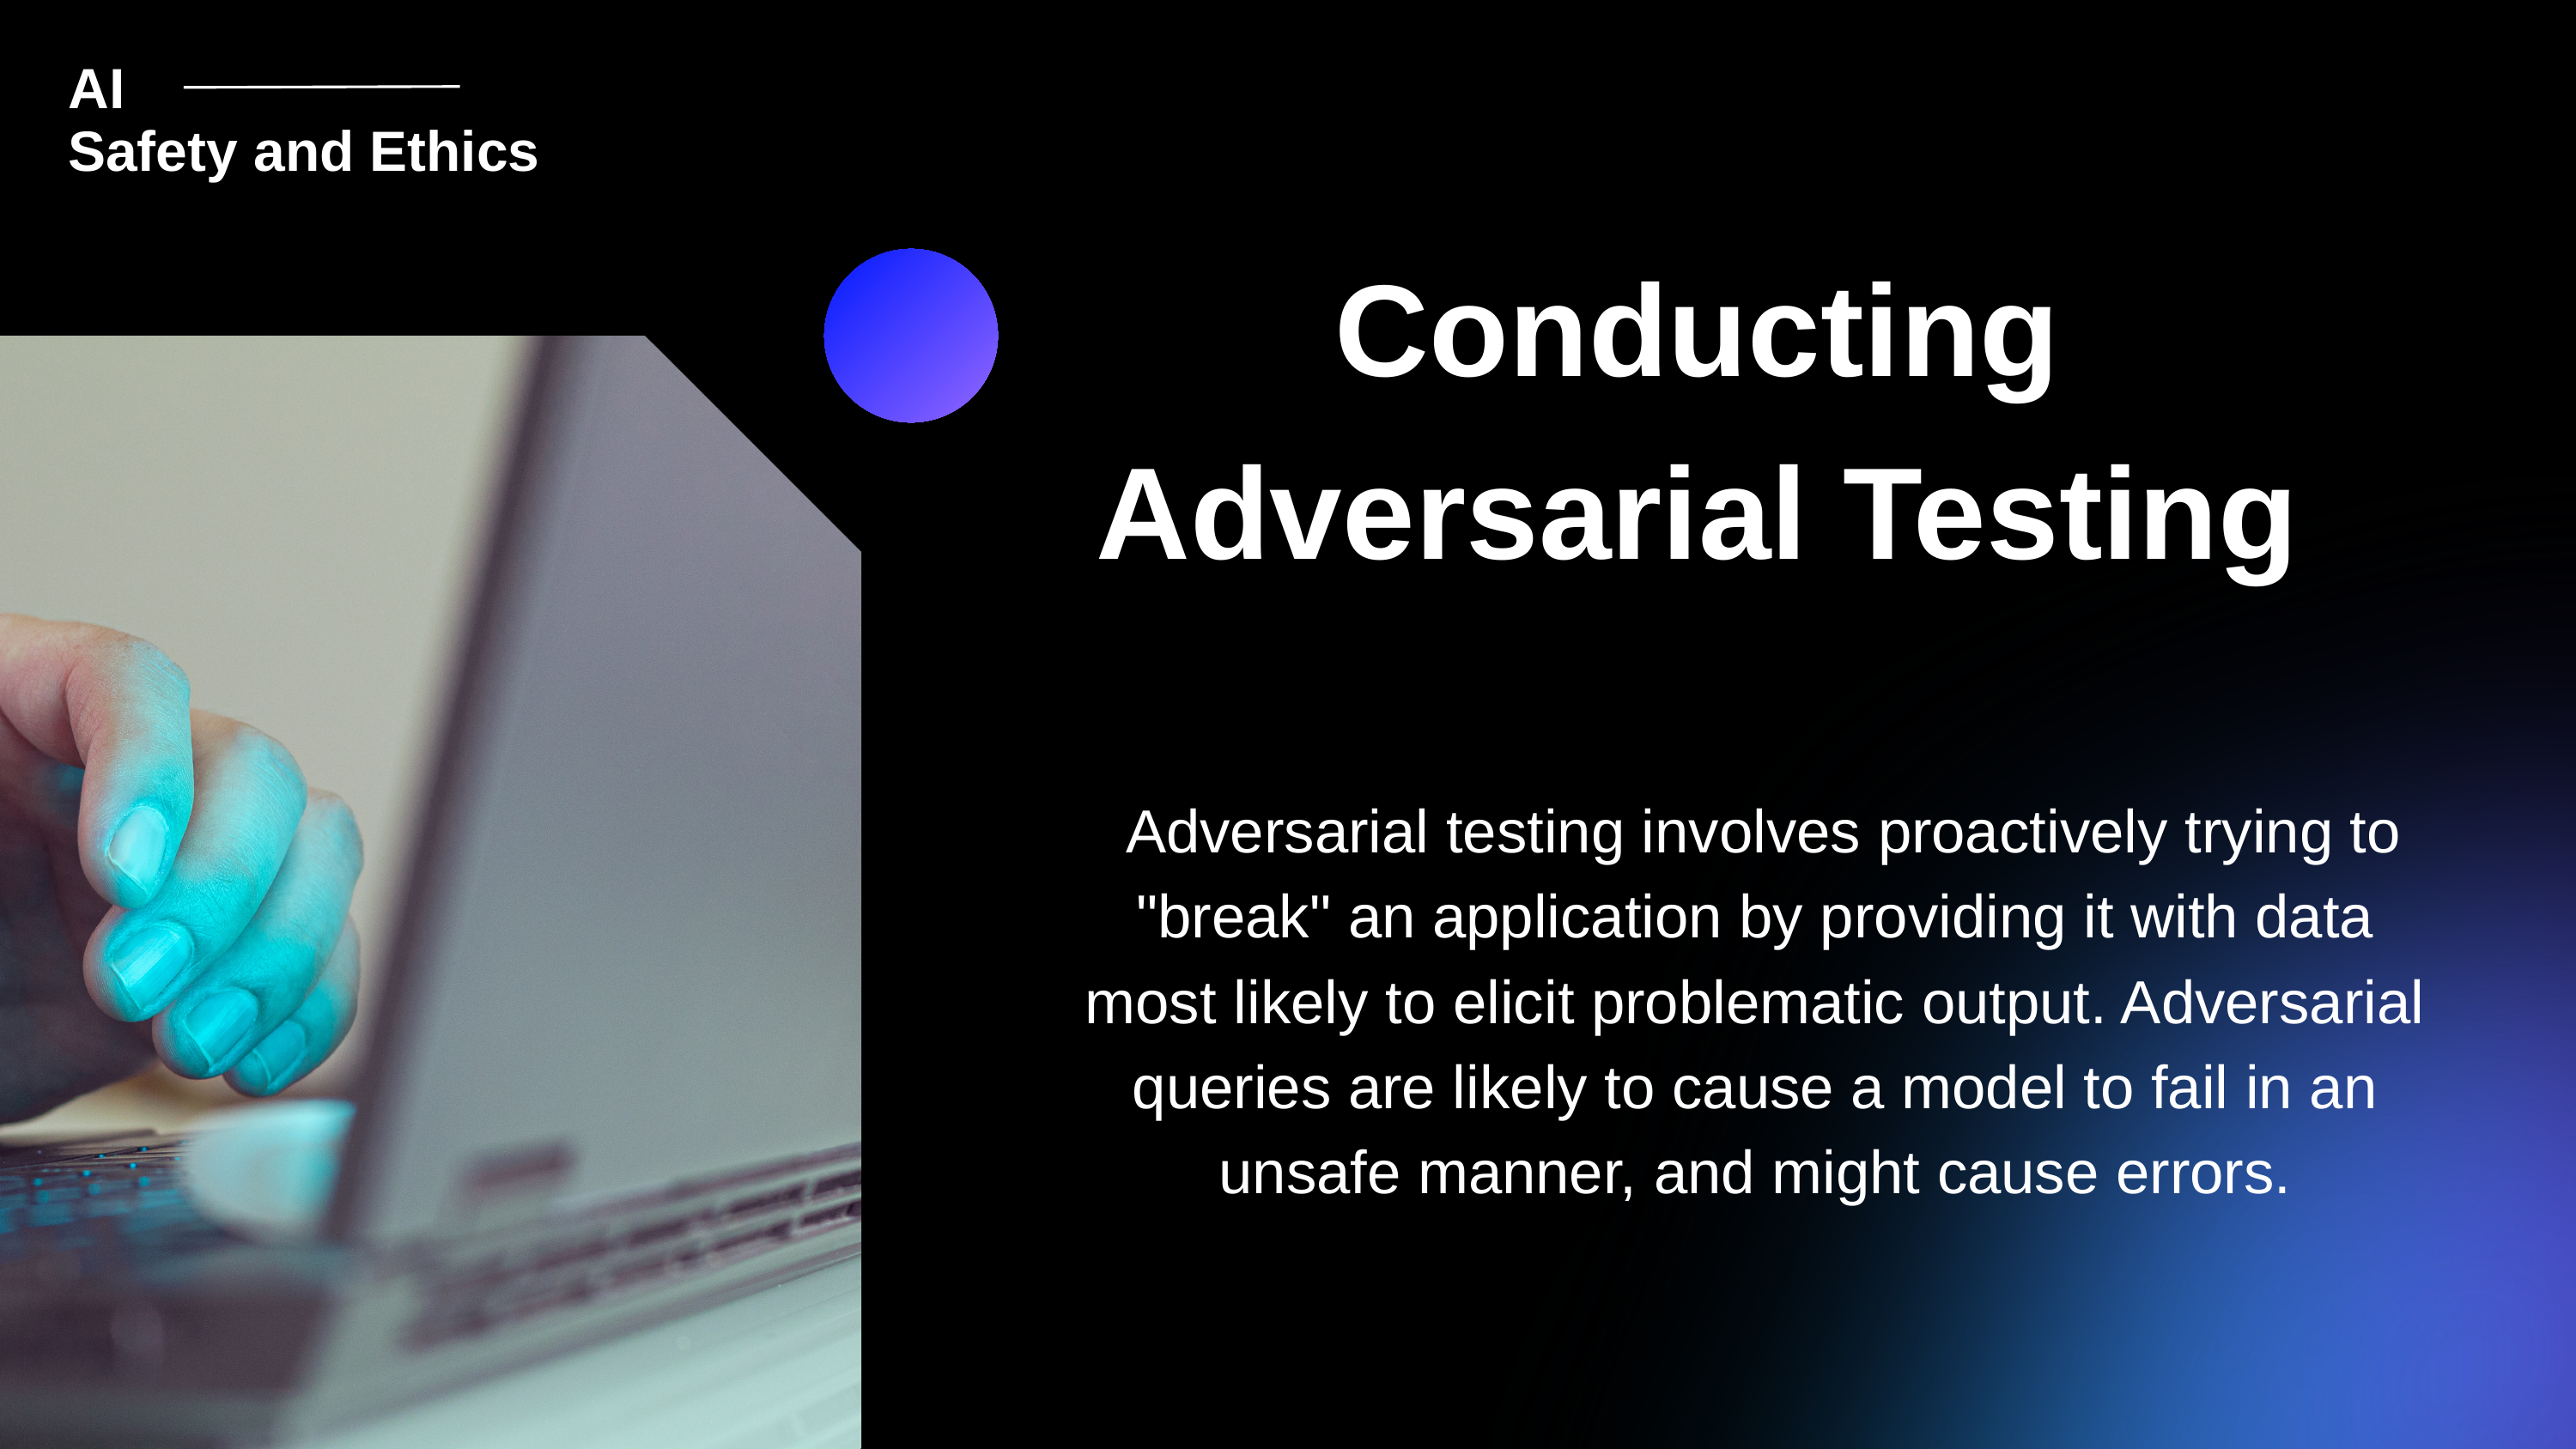

AI                      Safety and Ethics

Conducting Adversarial Testing

 Adversarial testing involves proactively trying to "break" an application by providing it with data most likely to elicit problematic output. Adversarial queries are likely to cause a model to fail in an unsafe manner, and might cause errors.